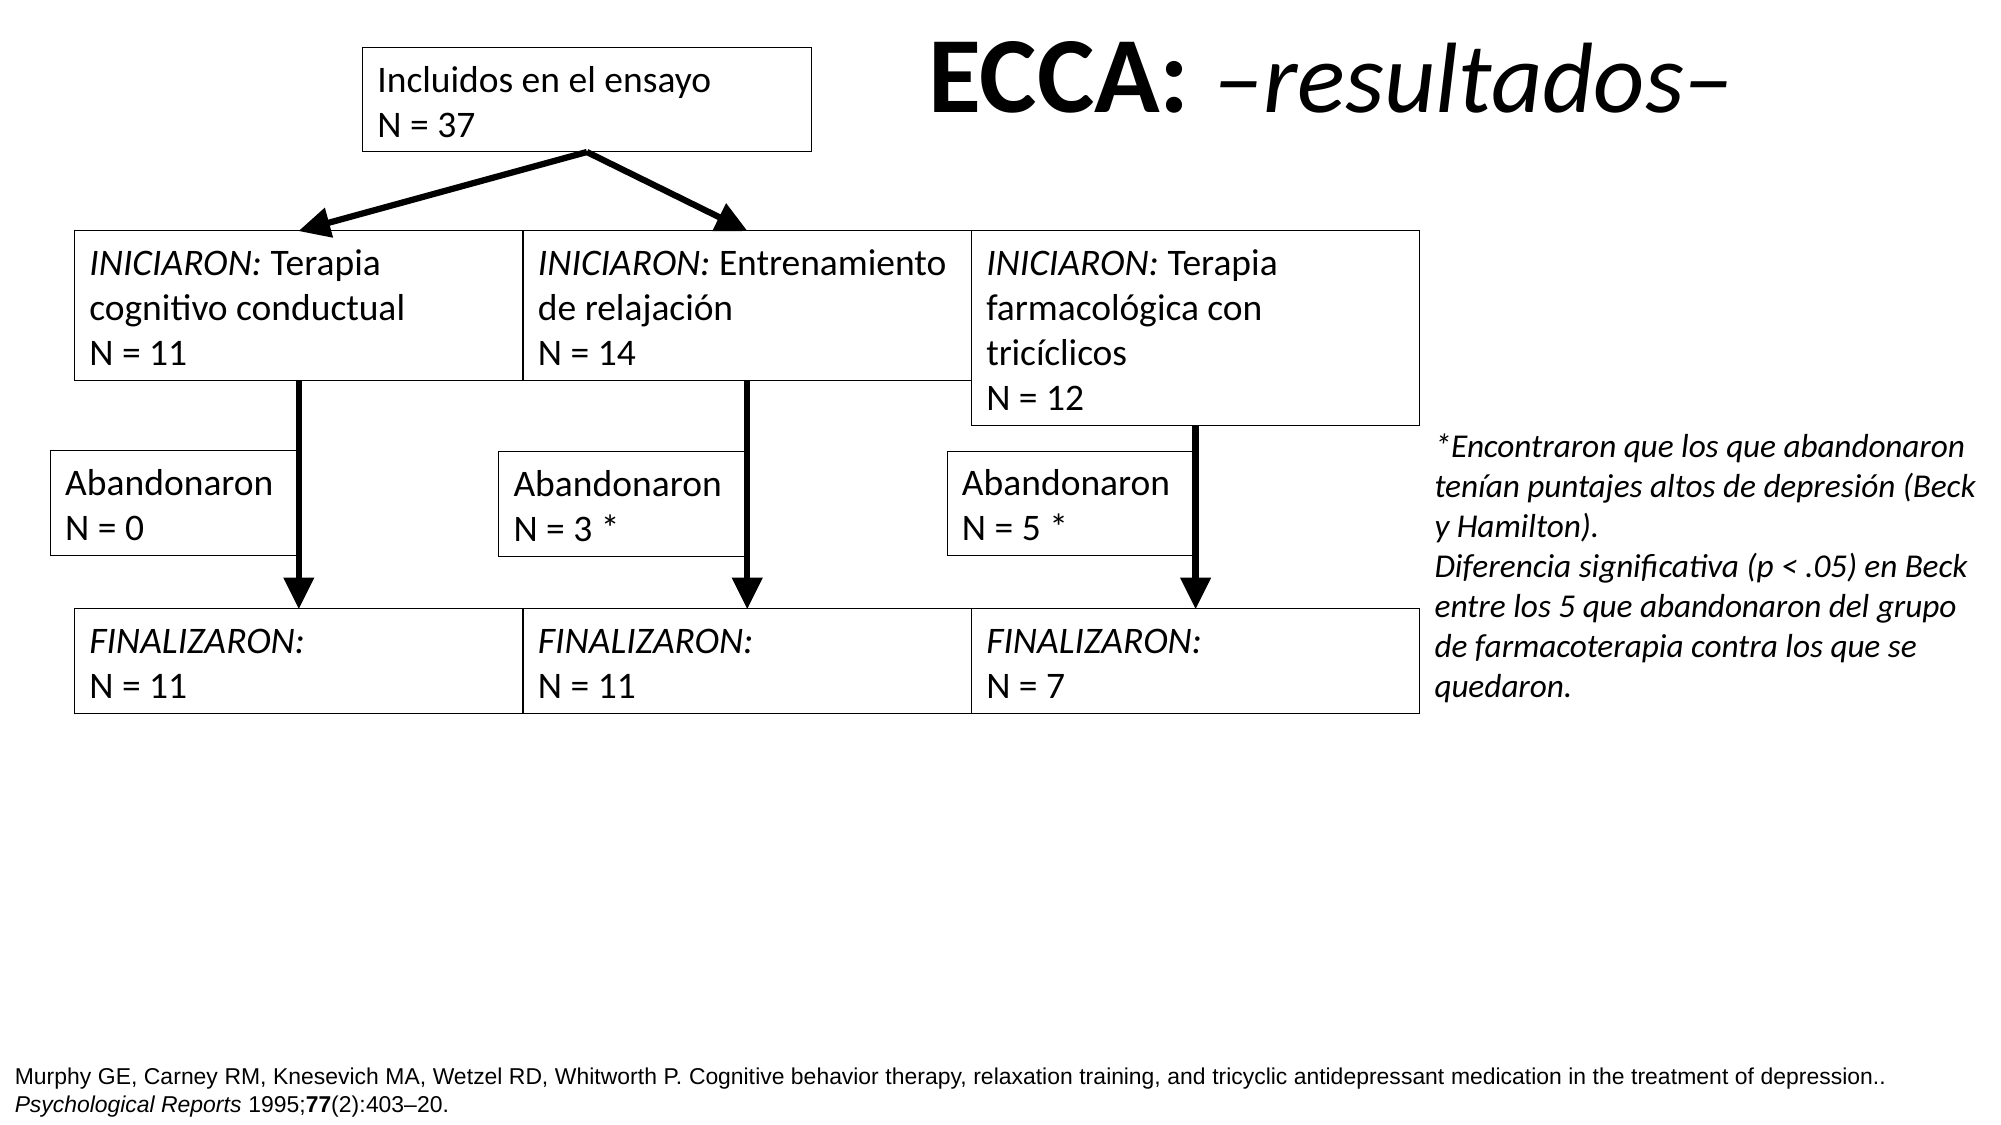

ECCA: –resultados–
Incluidos en el ensayo
N = 37
INICIARON: Terapia farmacológica con tricíclicos
N = 12
INICIARON: Terapia cognitivo conductual
N = 11
INICIARON: Entrenamiento de relajación
N = 14
*Encontraron que los que abandonaron tenían puntajes altos de depresión (Beck y Hamilton).
Diferencia significativa (p < .05) en Beck entre los 5 que abandonaron del grupo de farmacoterapia contra los que se quedaron.
Abandonaron
N = 0
Abandonaron
N = 5 *
Abandonaron
N = 3 *
FINALIZARON:
N = 7
FINALIZARON:
N = 11
FINALIZARON:
N = 11
Murphy GE, Carney RM, Knesevich MA, Wetzel RD, Whitworth P. Cognitive behavior therapy, relaxation training, and tricyclic antidepressant medication in the treatment of depression.. Psychological Reports 1995;77(2):403–20.